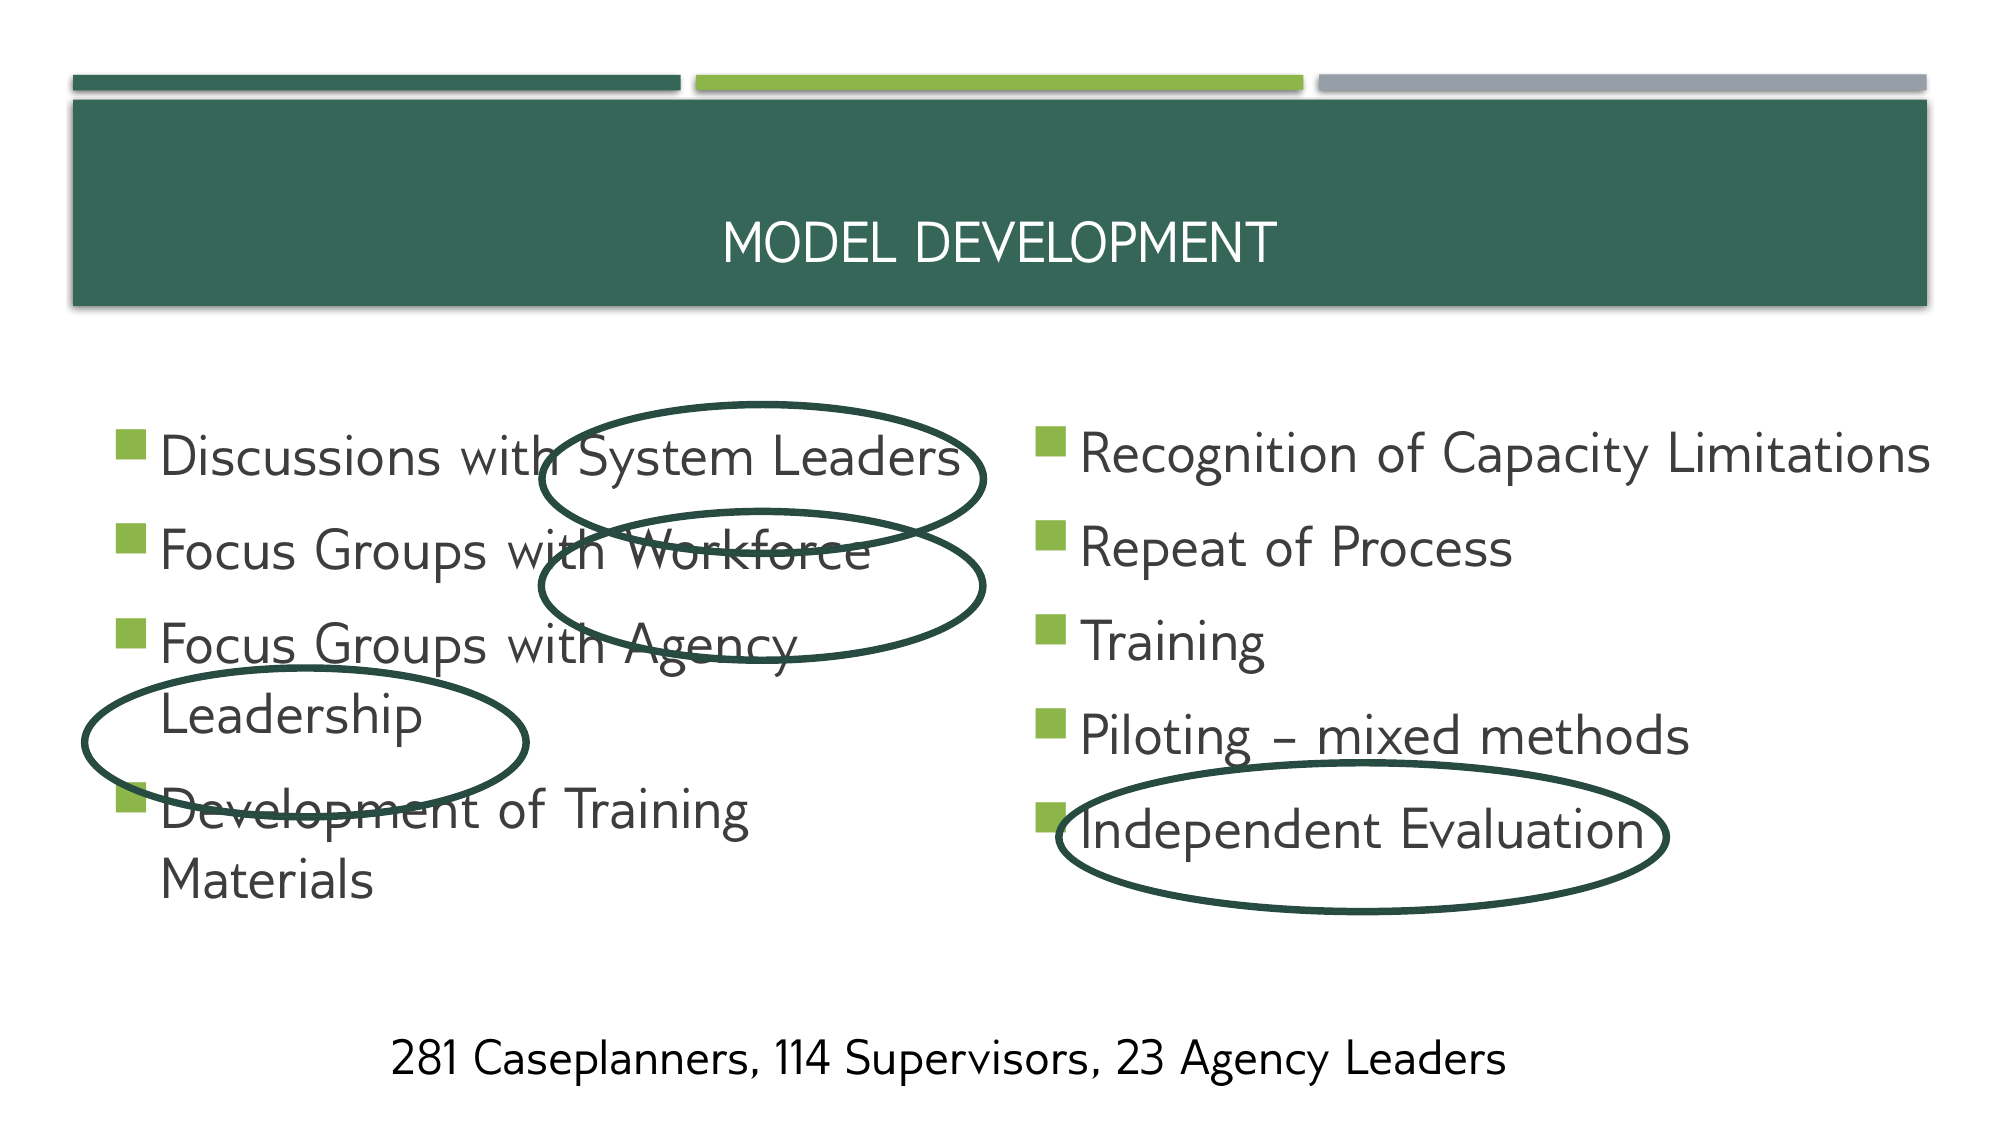

# Model development
Recognition of Capacity Limitations
Repeat of Process
Training
Piloting – mixed methods
Independent Evaluation
Discussions with System Leaders
Focus Groups with Workforce
Focus Groups with Agency Leadership
Development of Training Materials

281 Caseplanners, 114 Supervisors, 23 Agency Leaders